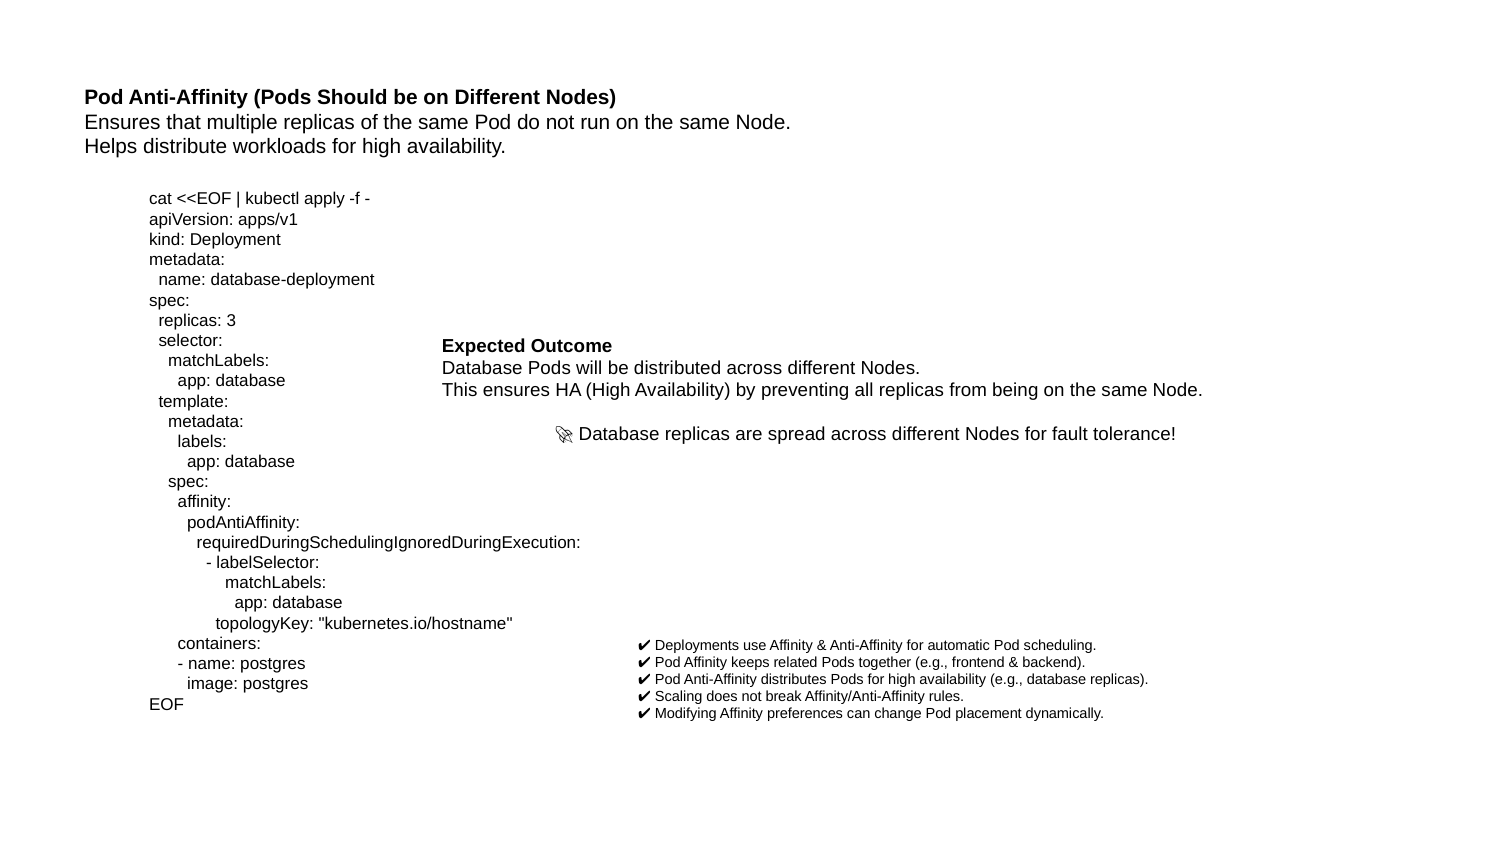

Pod Anti-Affinity (Pods Should be on Different Nodes)
Ensures that multiple replicas of the same Pod do not run on the same Node.
Helps distribute workloads for high availability.
cat <<EOF | kubectl apply -f -
apiVersion: apps/v1
kind: Deployment
metadata:
  name: database-deployment
spec:
  replicas: 3
  selector:
    matchLabels:
      app: database
  template:
    metadata:
      labels:
        app: database
    spec:
      affinity:
        podAntiAffinity:
          requiredDuringSchedulingIgnoredDuringExecution:
            - labelSelector:
                matchLabels:
                  app: database
              topologyKey: "kubernetes.io/hostname"
      containers:
      - name: postgres
        image: postgres
EOF
Expected Outcome
Database Pods will be distributed across different Nodes.
This ensures HA (High Availability) by preventing all replicas from being on the same Node.
🚀 Database replicas are spread across different Nodes for fault tolerance!
✔ Deployments use Affinity & Anti-Affinity for automatic Pod scheduling.
✔ Pod Affinity keeps related Pods together (e.g., frontend & backend).
✔ Pod Anti-Affinity distributes Pods for high availability (e.g., database replicas).
✔ Scaling does not break Affinity/Anti-Affinity rules.
✔ Modifying Affinity preferences can change Pod placement dynamically.